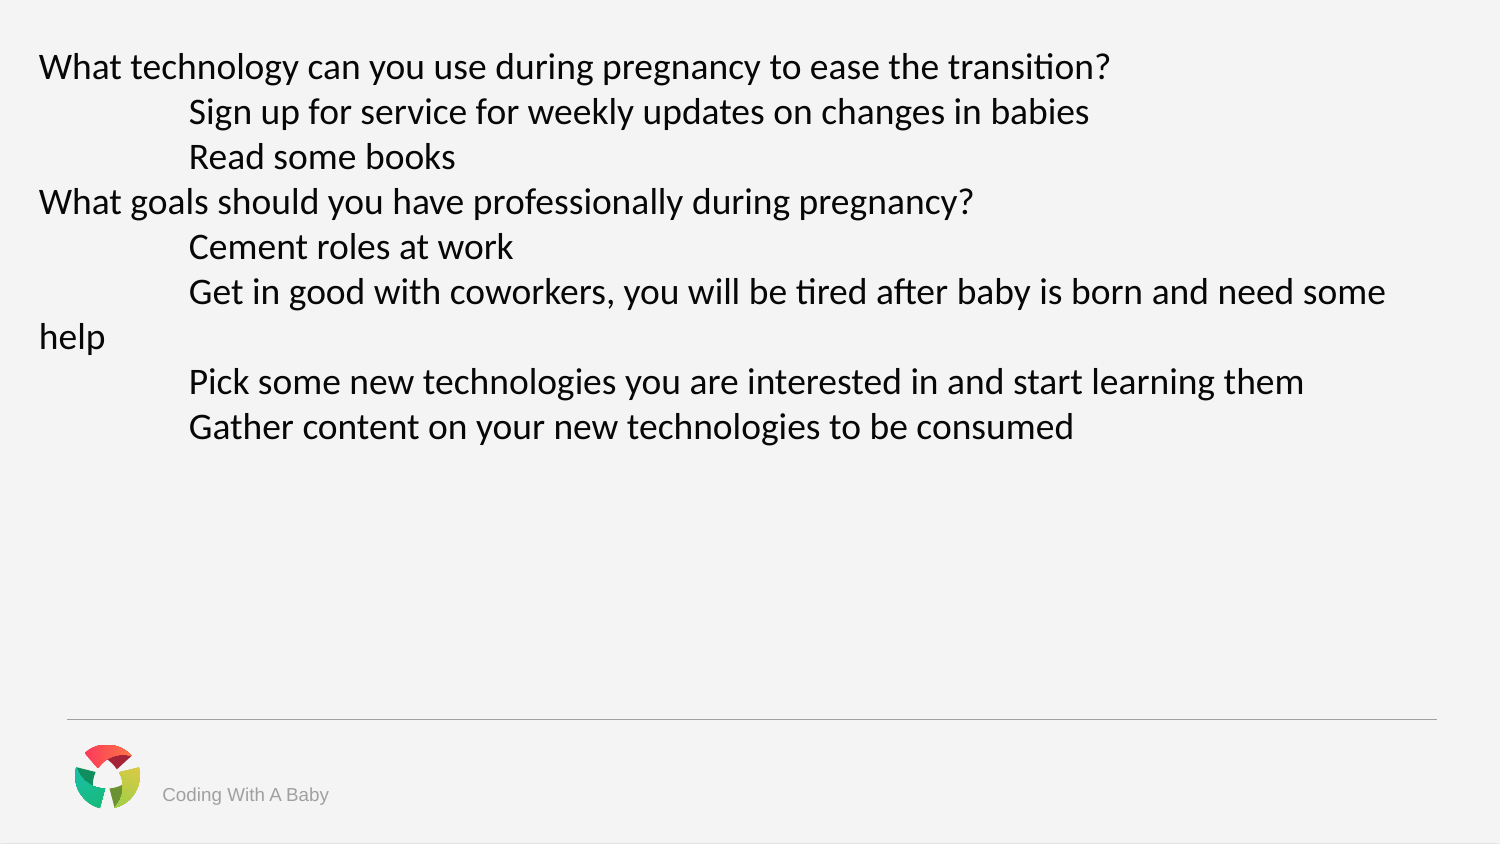

What technology can you use during pregnancy to ease the transition?
	Sign up for service for weekly updates on changes in babies
	Read some books
What goals should you have professionally during pregnancy?
	Cement roles at work
	Get in good with coworkers, you will be tired after baby is born and need some help
	Pick some new technologies you are interested in and start learning them
	Gather content on your new technologies to be consumed